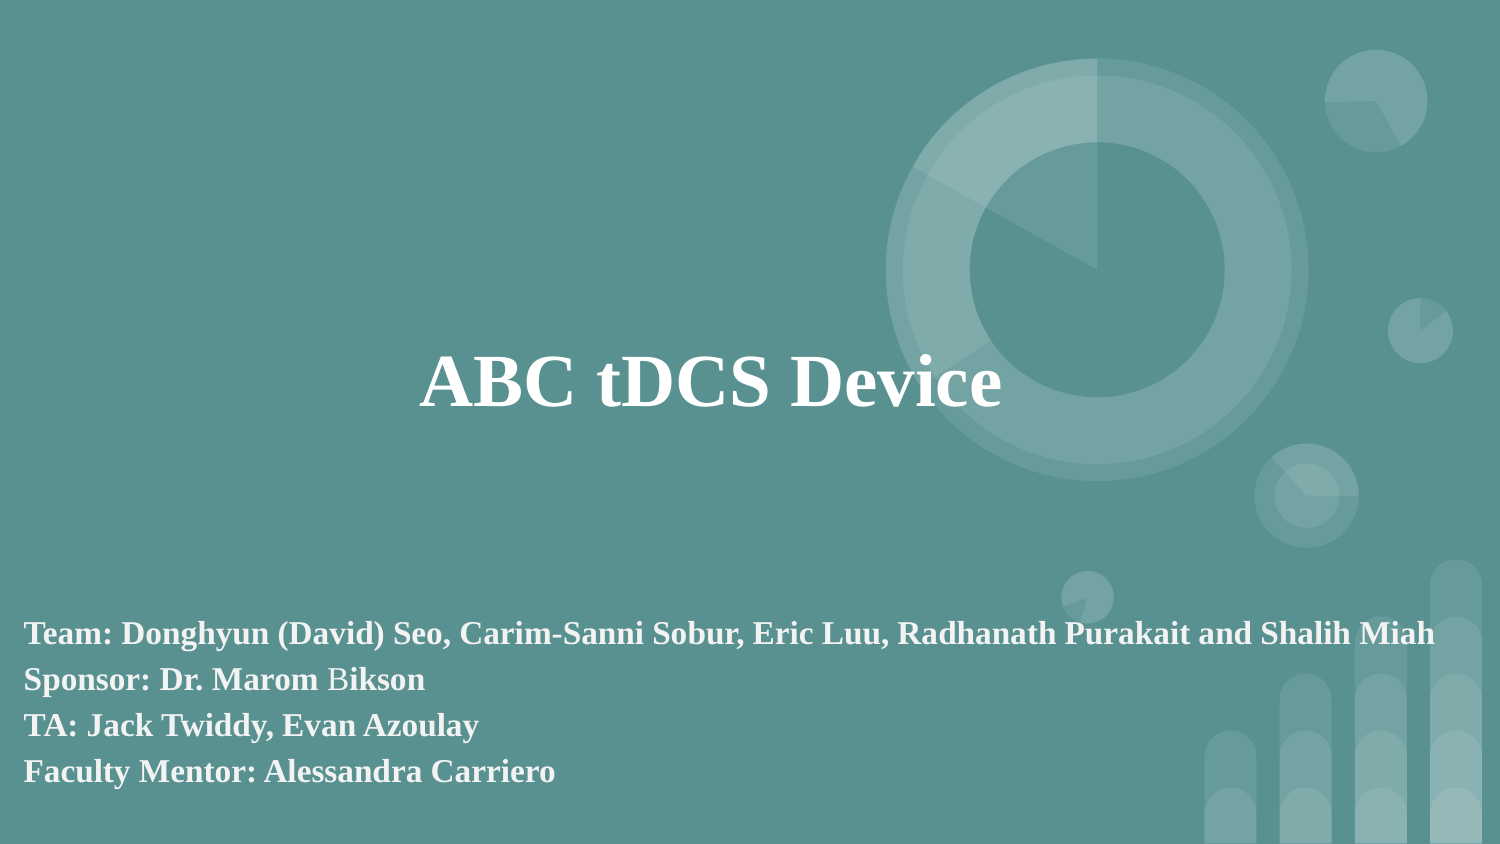

# ABC tDCS Device
Team: Donghyun (David) Seo, Carim-Sanni Sobur, Eric Luu, Radhanath Purakait and Shalih Miah
Sponsor: Dr. Marom Bikson
TA: Jack Twiddy, Evan Azoulay
Faculty Mentor: Alessandra Carriero